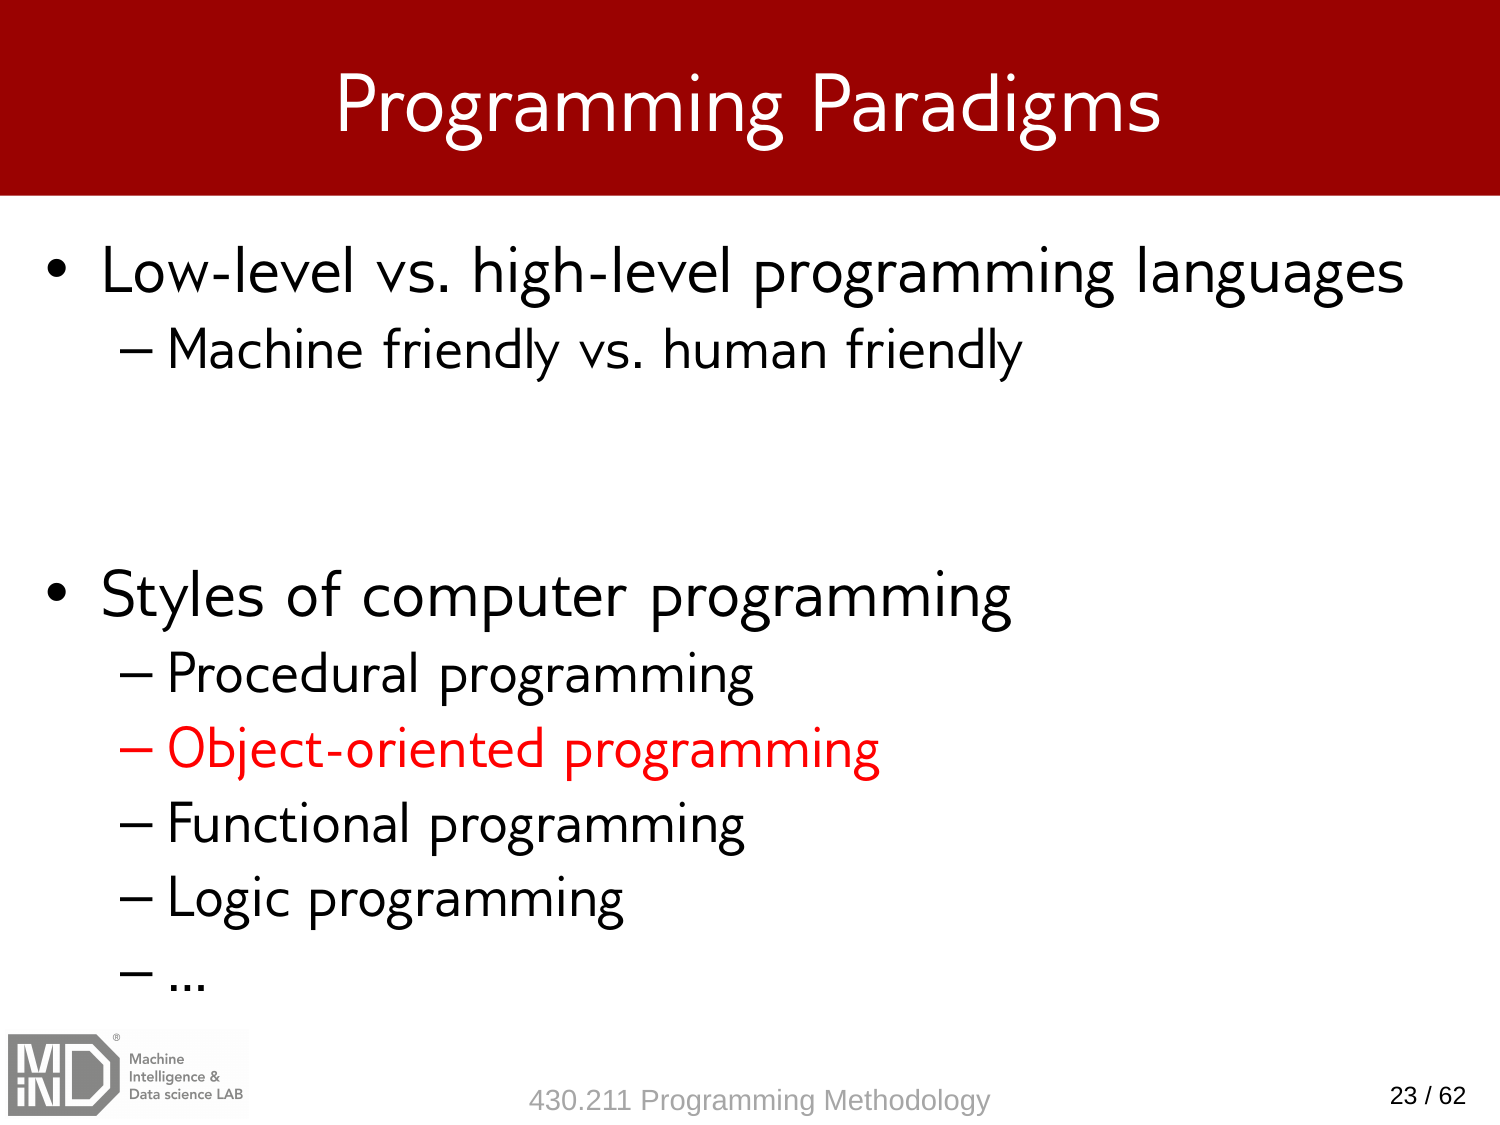

# Programming Paradigms
Low-level vs. high-level programming languages
Machine friendly vs. human friendly

Styles of computer programming
Procedural programming
Object-oriented programming
Functional programming
Logic programming
…
23 / 62